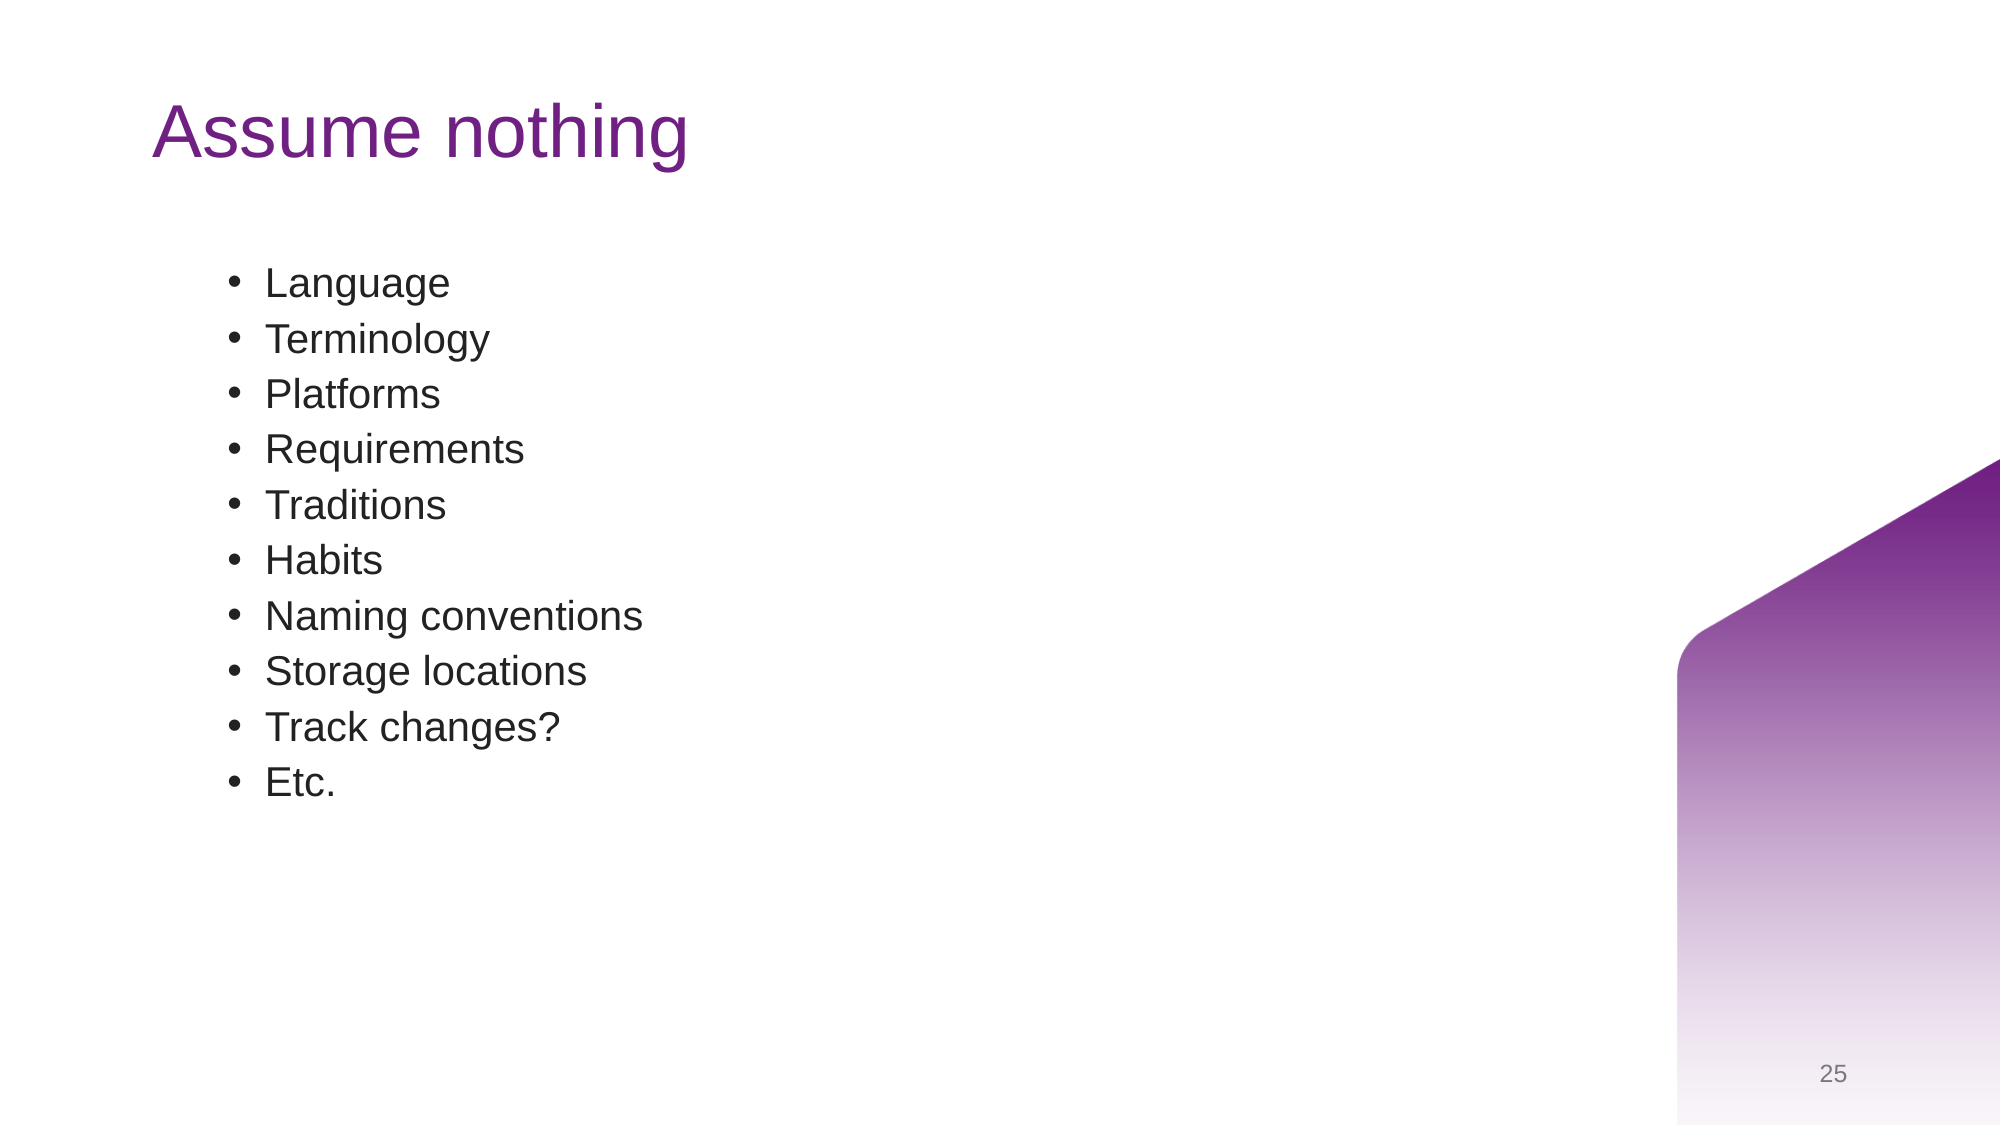

# Assume nothing
Language
Terminology
Platforms
Requirements
Traditions
Habits
Naming conventions
Storage locations
Track changes?
Etc.

25